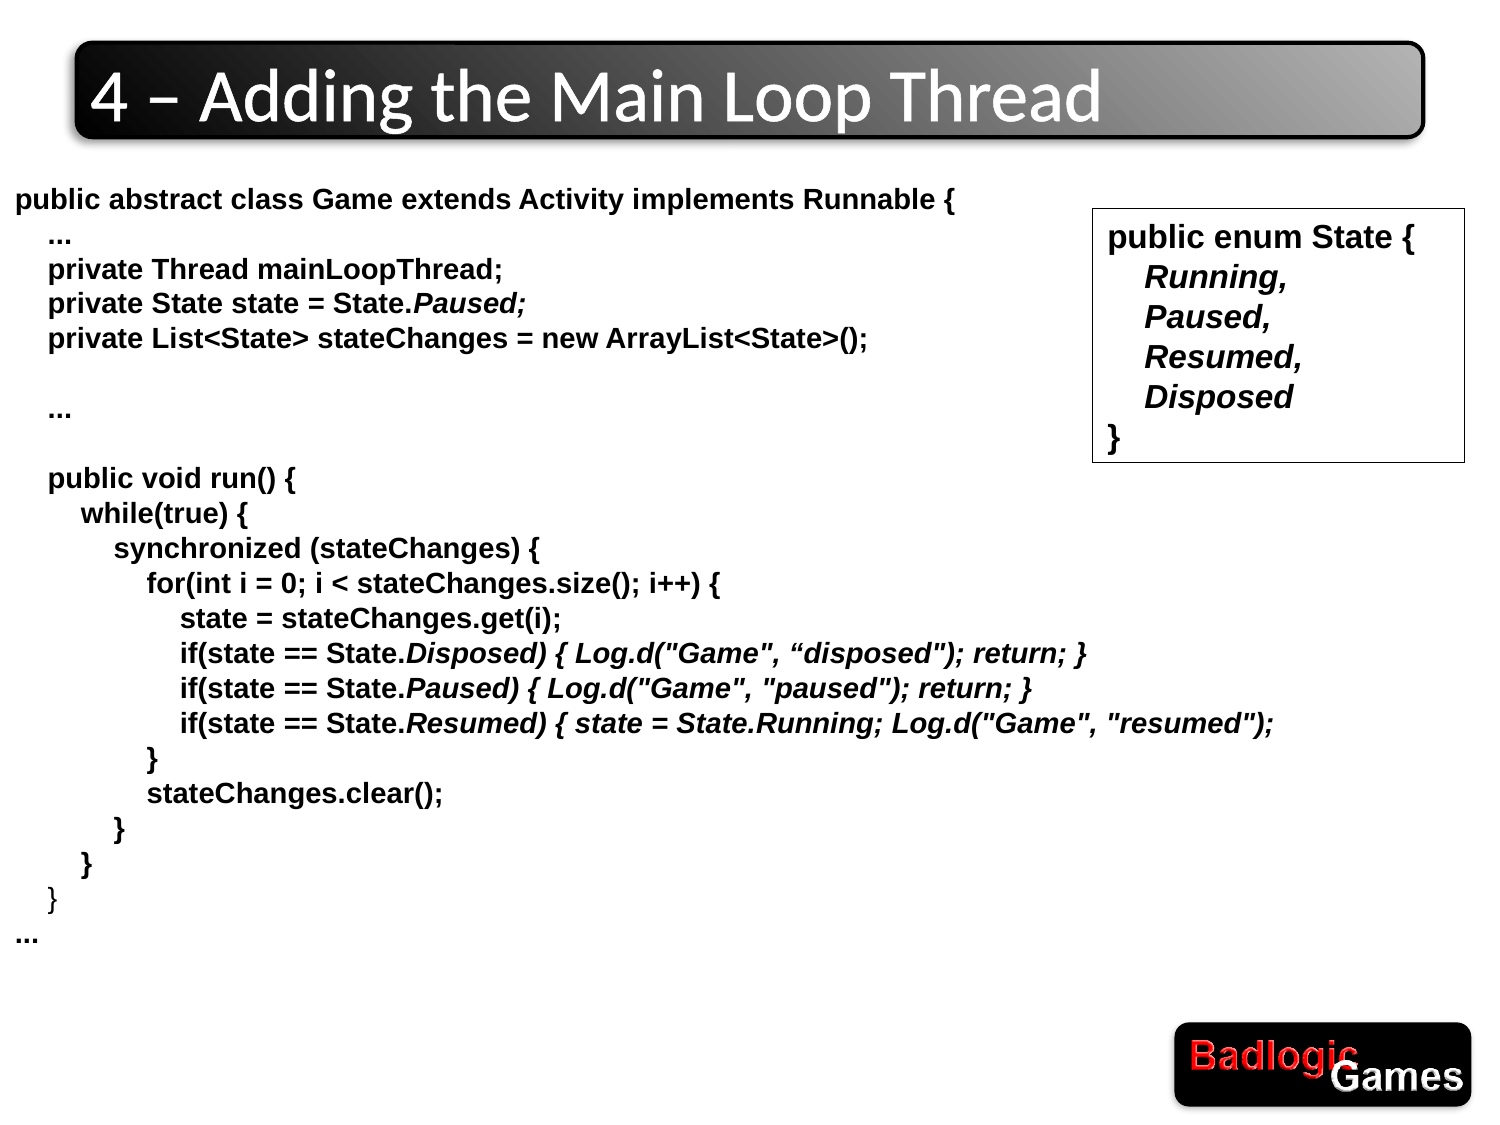

# 4 – Adding the Main Loop Thread
public abstract class Game extends Activity implements Runnable {
    ...
    private Thread mainLoopThread;
    private State state = State.Paused;
    private List<State> stateChanges = new ArrayList<State>();

    ...

    public void run() {
        while(true) {
            synchronized (stateChanges) {
                for(int i = 0; i < stateChanges.size(); i++) {
                    state = stateChanges.get(i);
                    if(state == State.Disposed) { Log.d("Game", “disposed"); return; }
                    if(state == State.Paused) { Log.d("Game", "paused"); return; }
                    if(state == State.Resumed) { state = State.Running; Log.d("Game", "resumed");
                }
                stateChanges.clear();
            }
        }
    }
...
public enum State {
    Running,
    Paused,
    Resumed,
    Disposed
}